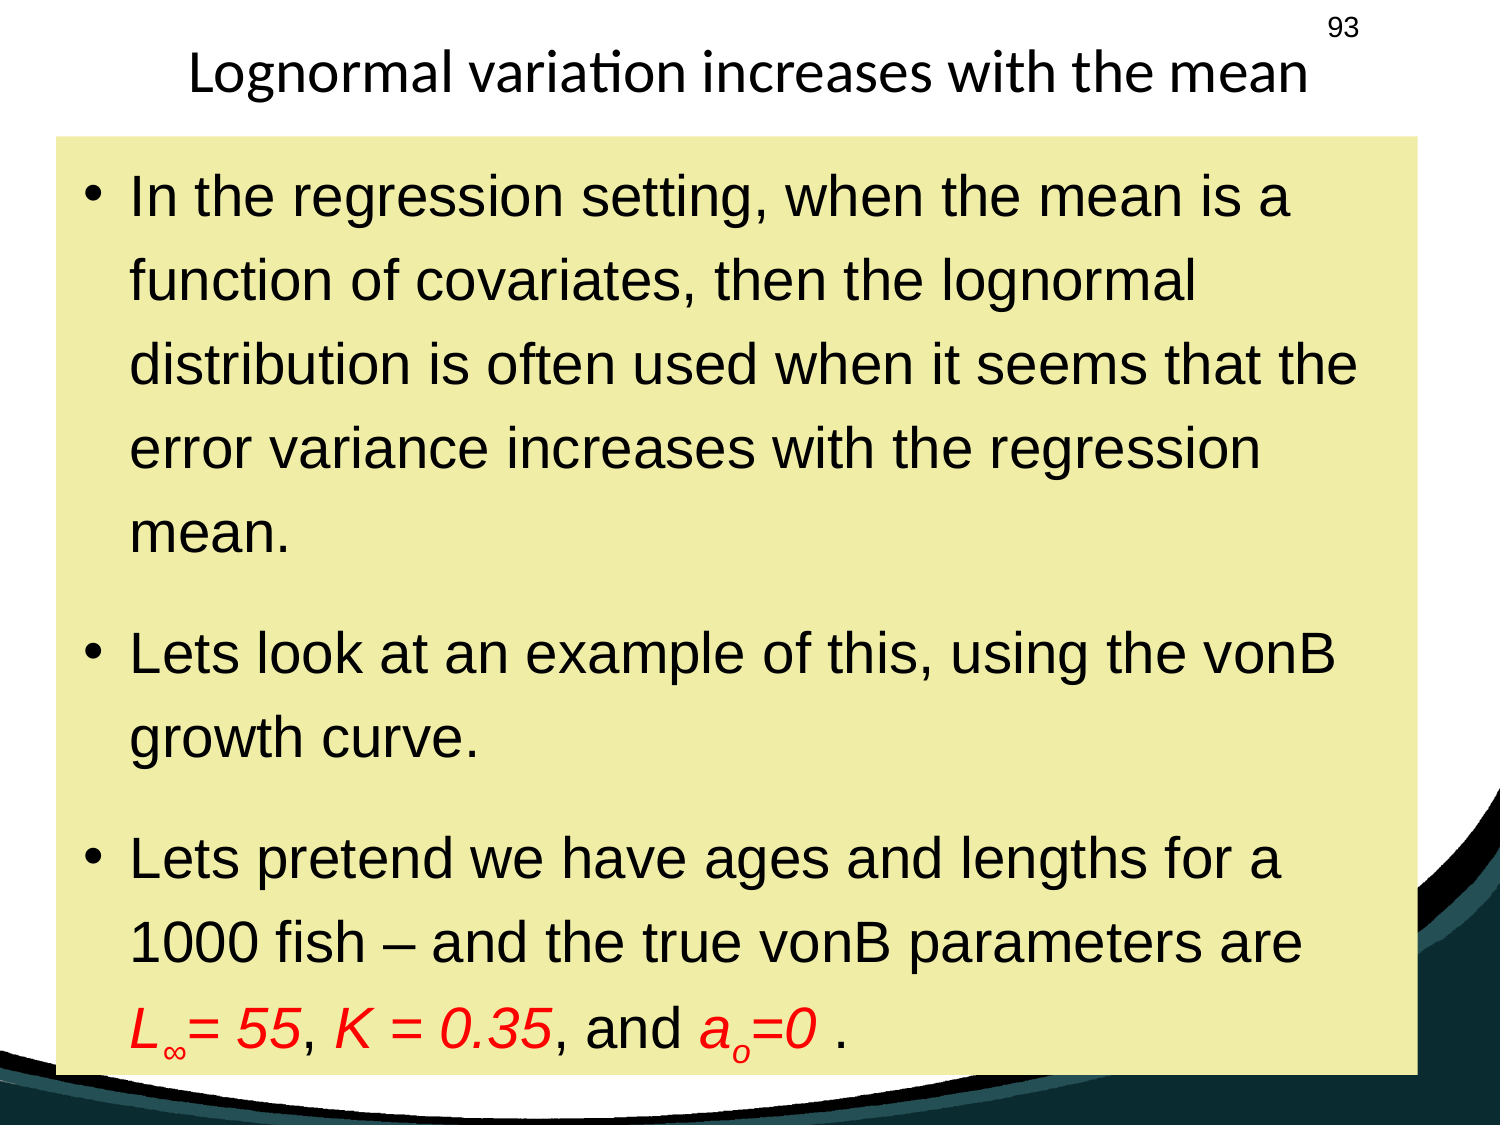

# Lognormal variation increases with the mean
In the regression setting, when the mean is a function of covariates, then the lognormal distribution is often used when it seems that the error variance increases with the regression mean.
Lets look at an example of this, using the vonB growth curve.
Lets pretend we have ages and lengths for a 1000 fish – and the true vonB parameters are L∞= 55, K = 0.35, and ao=0 .